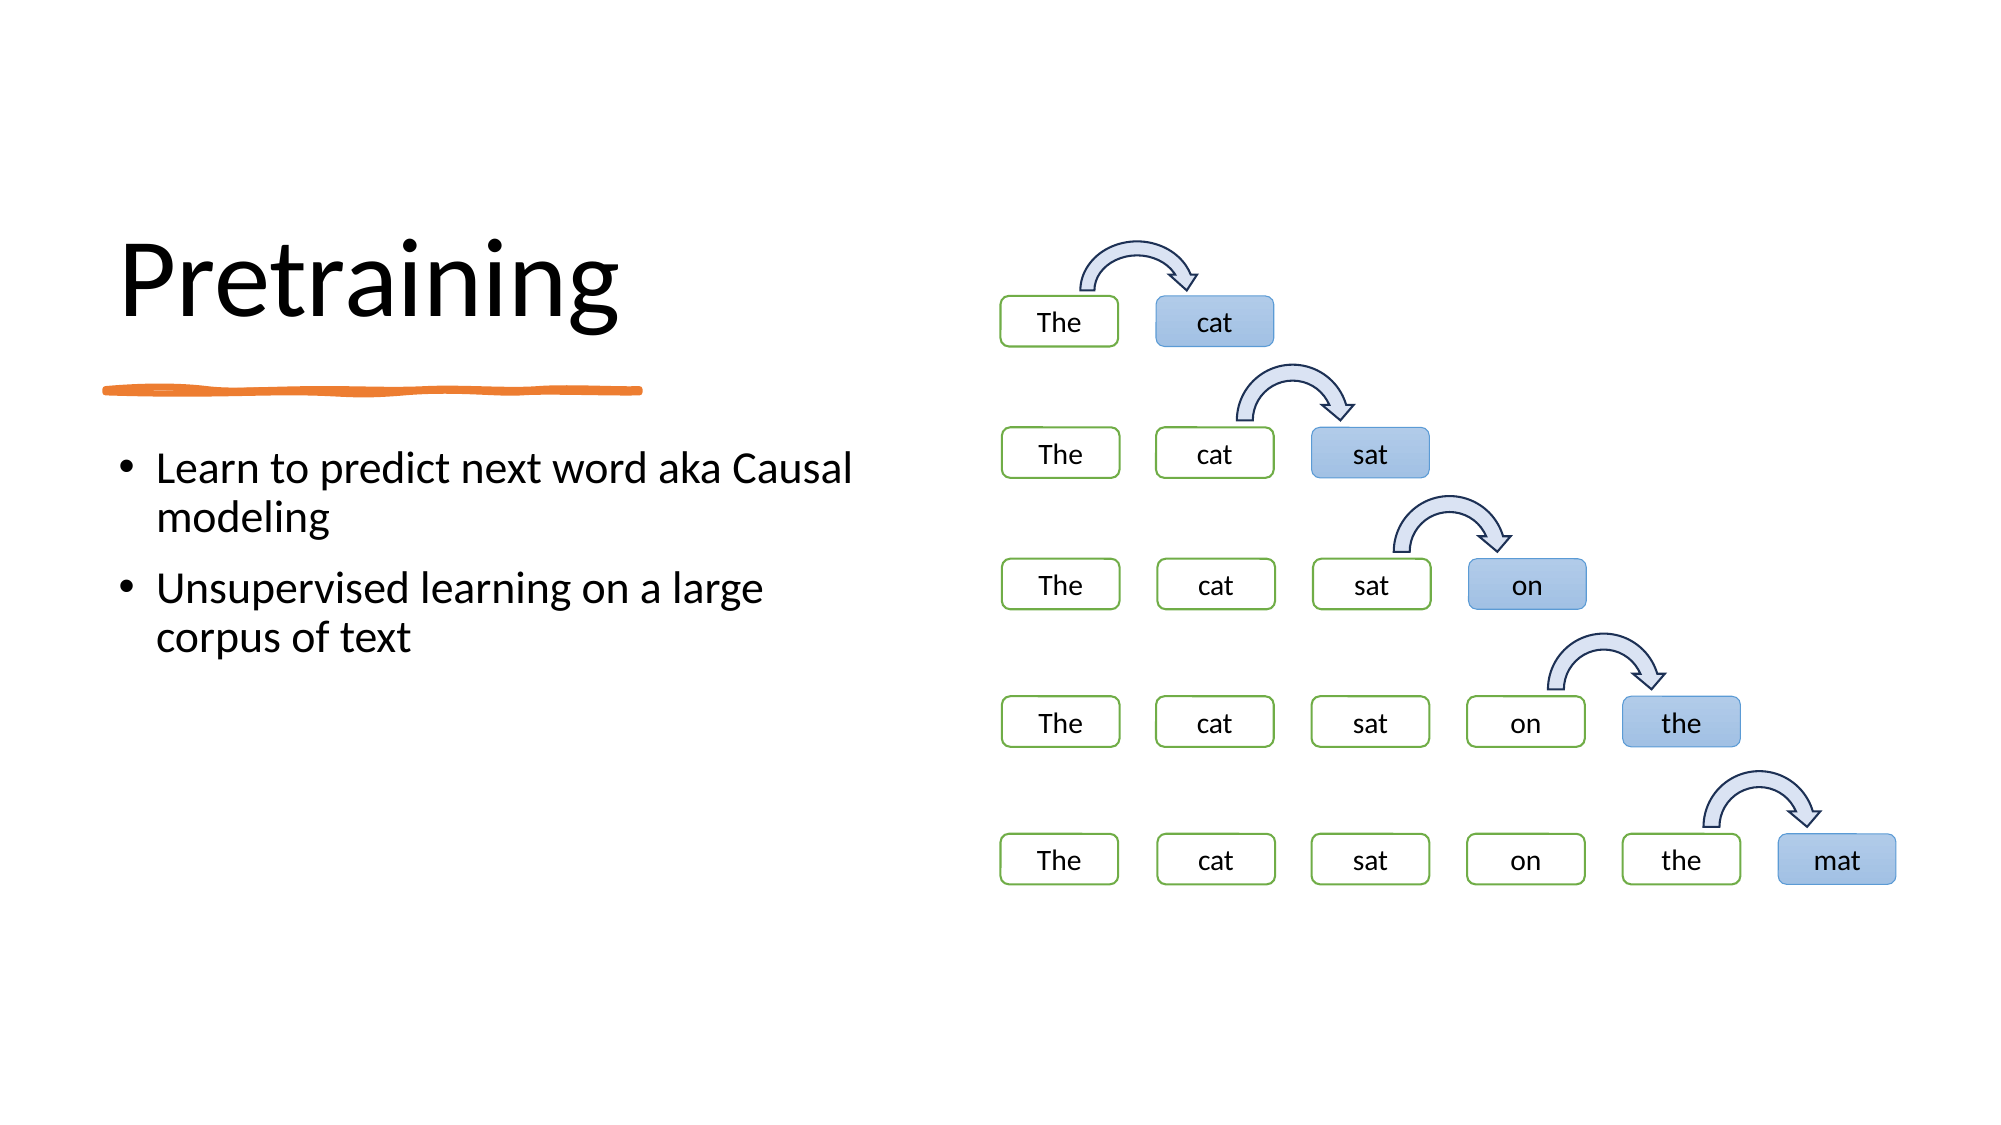

# Pretraining

The
cat

The
cat
sat

The
cat
sat
on

The
cat
sat
on
the

The
cat
sat
on
the
mat

Learn to predict next word aka Causal modeling
Unsupervised learning on a large corpus of text